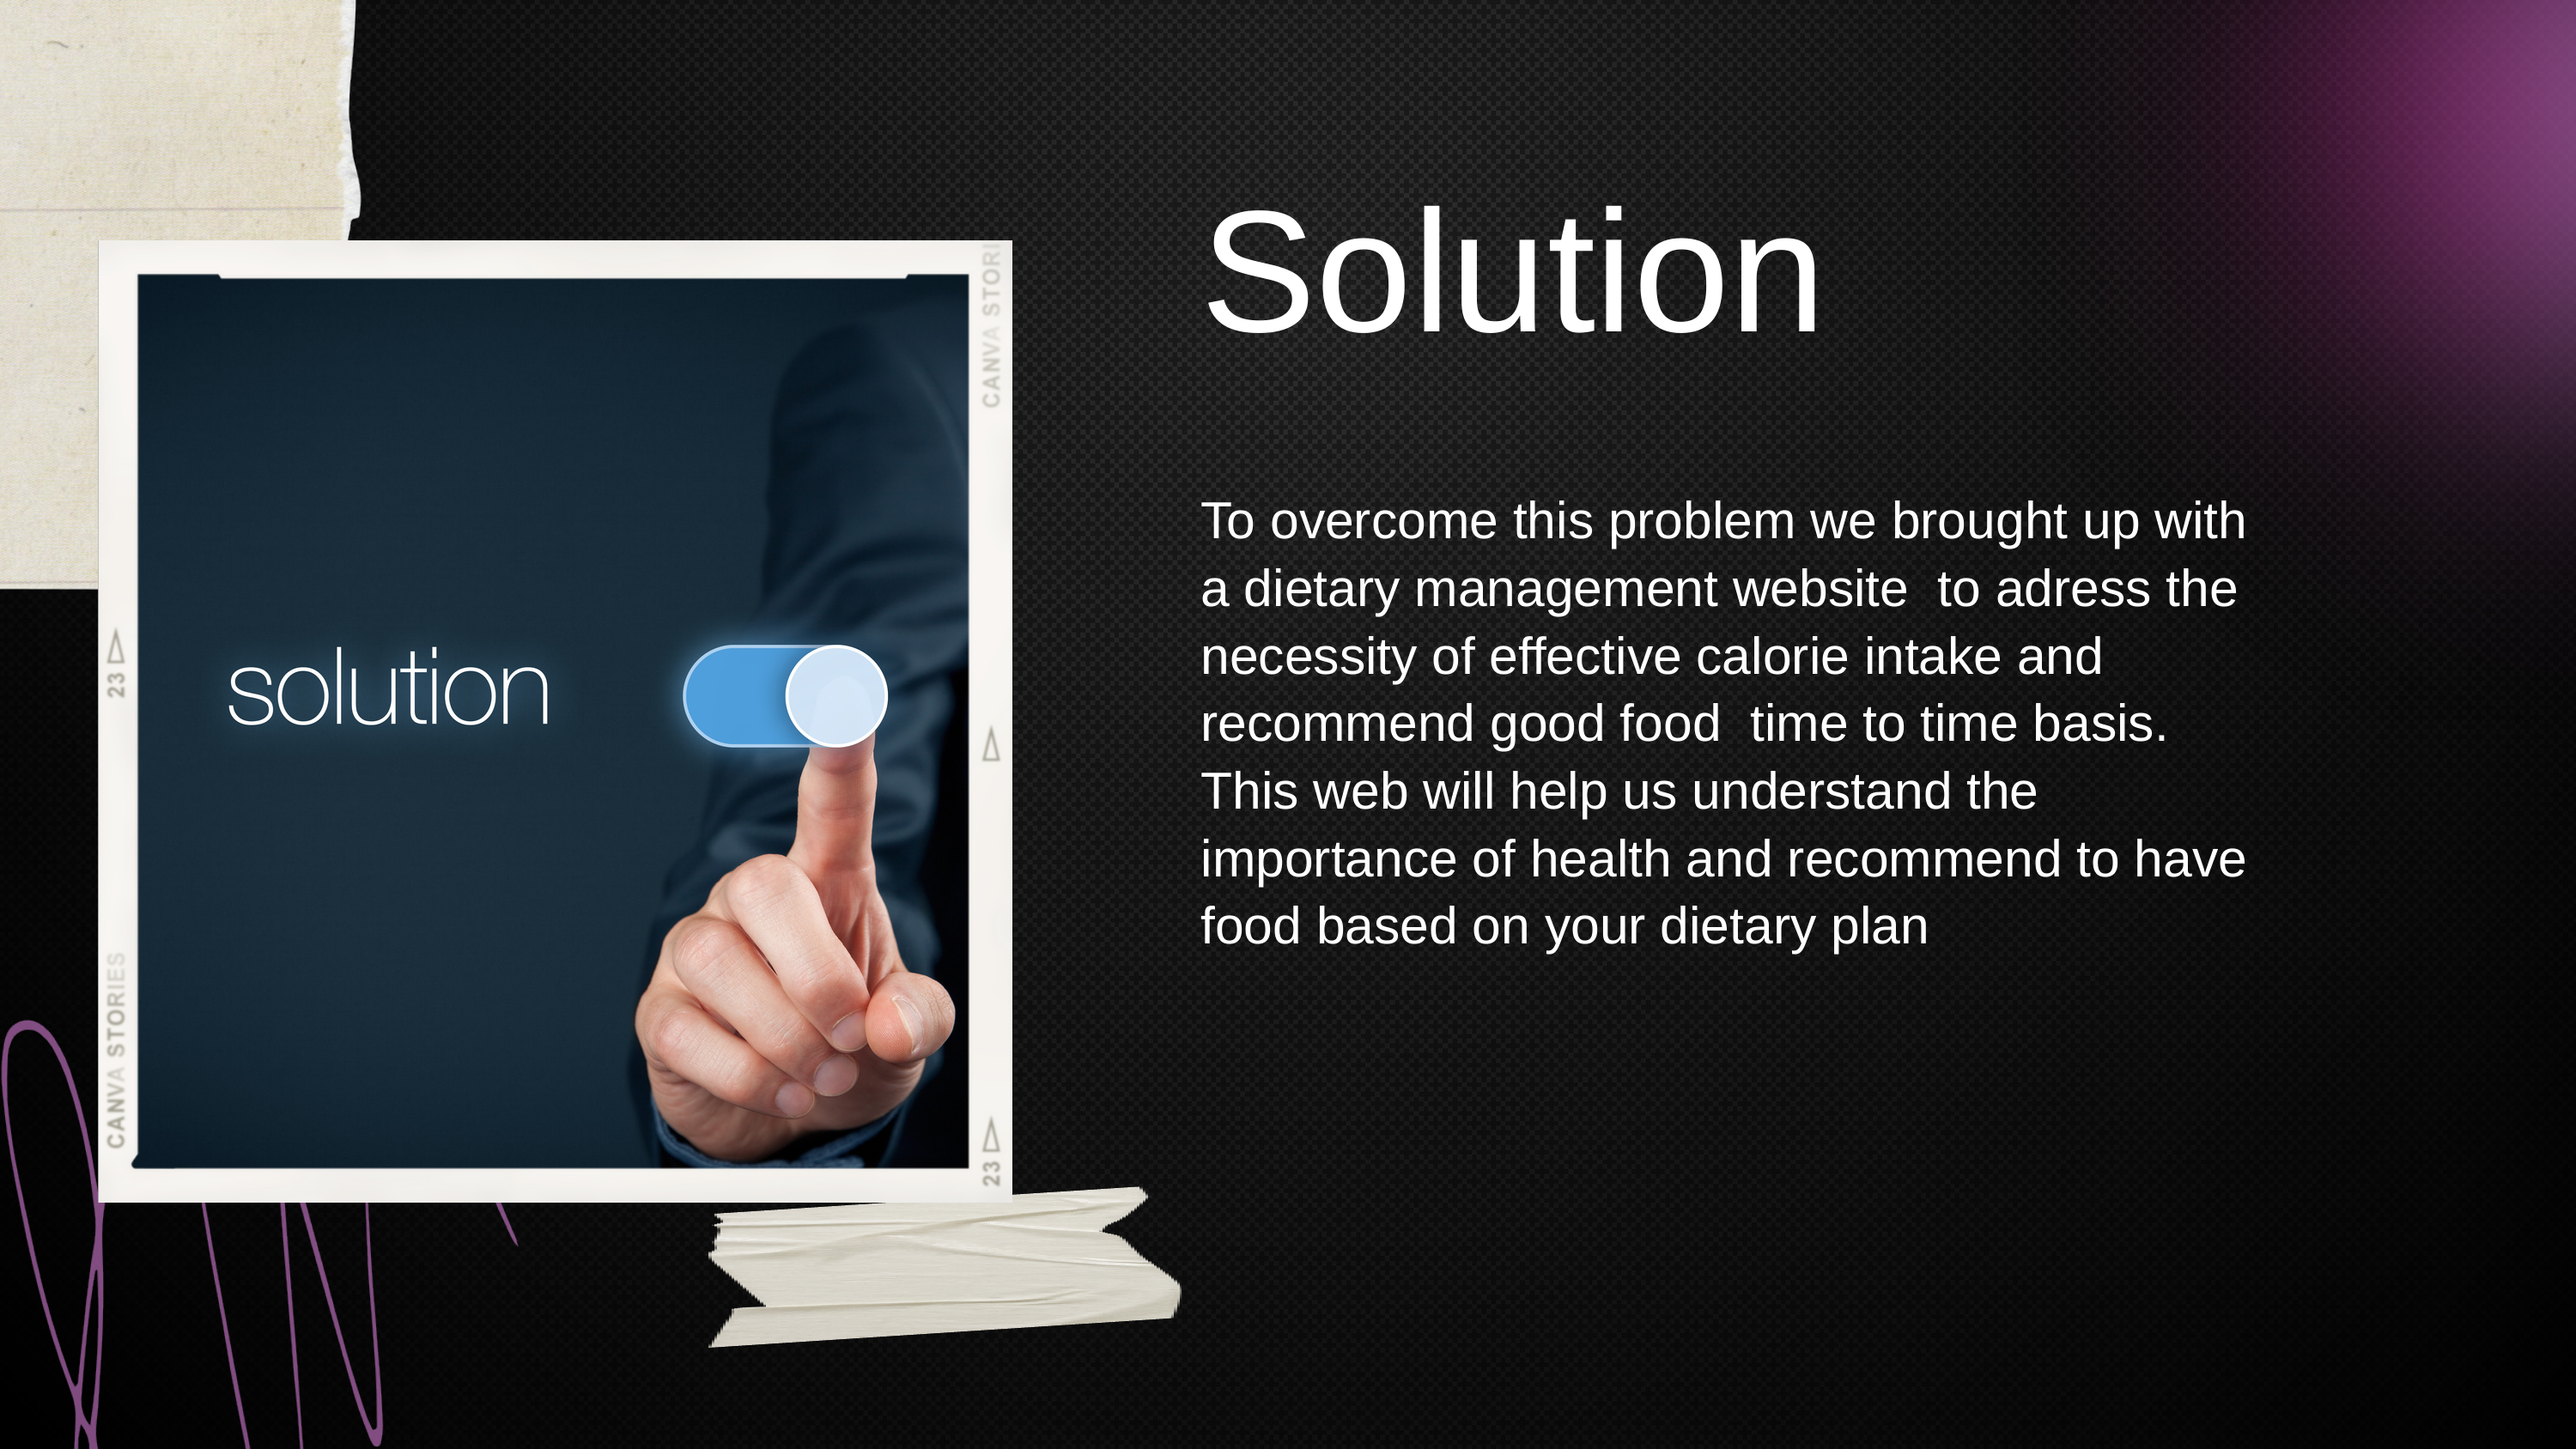

Solution
To overcome this problem we brought up with a dietary management website  to adress the necessity of effective calorie intake and recommend good food  time to time basis. This web will help us understand the importance of health and recommend to have food based on your dietary plan